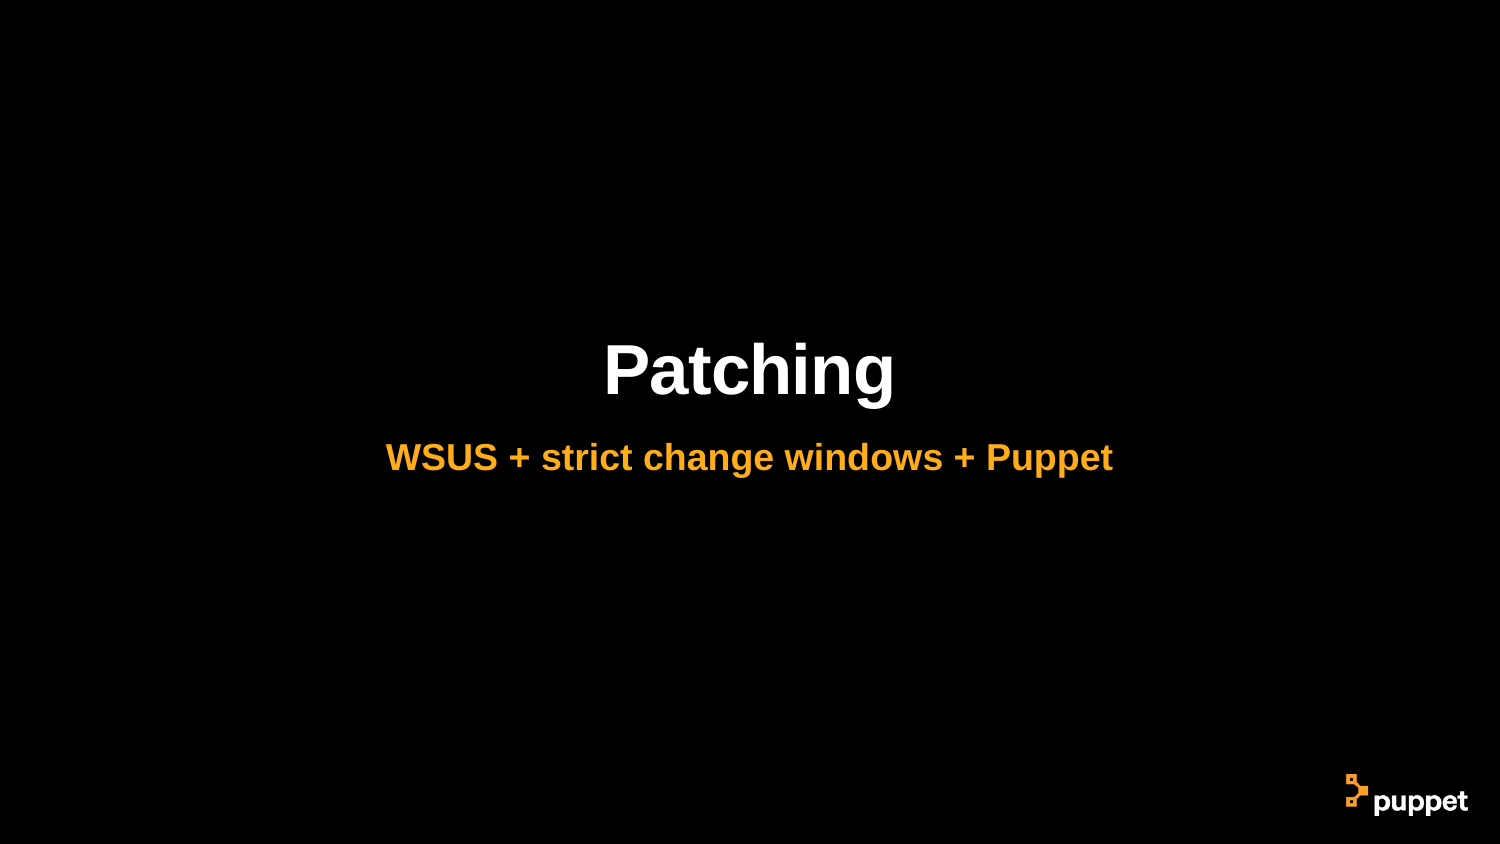

# Patching
WSUS + strict change windows + Puppet